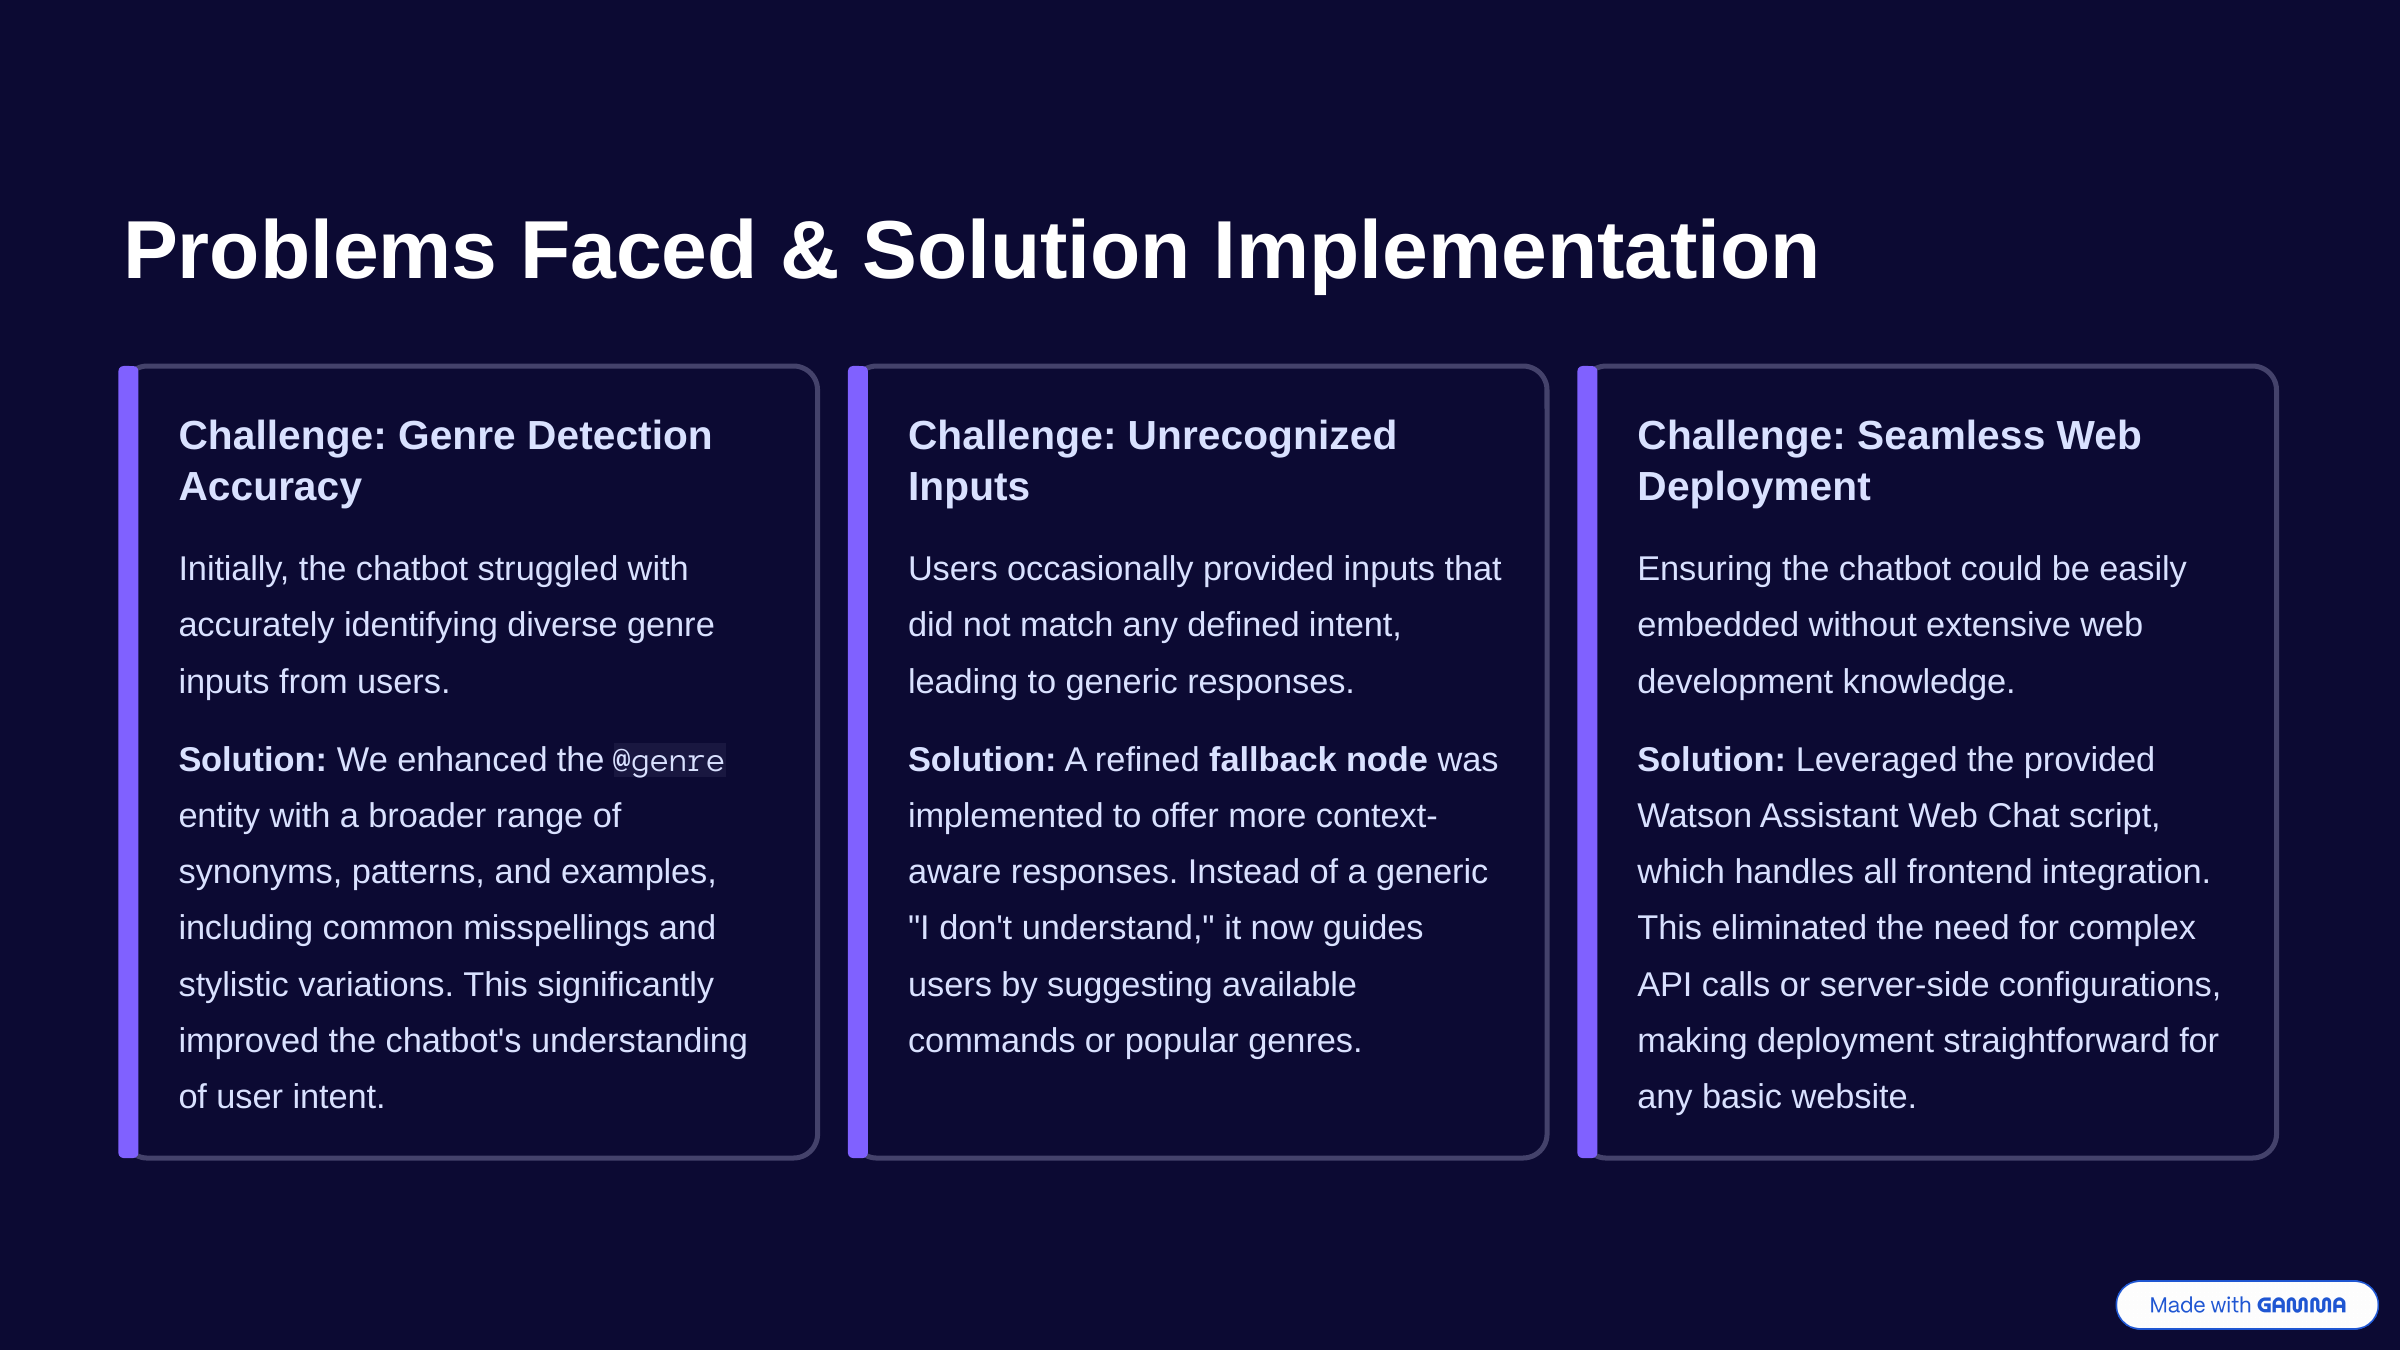

Problems Faced & Solution Implementation

Challenge: Genre Detection Accuracy
Challenge: Unrecognized Inputs
Challenge: Seamless Web Deployment
Initially, the chatbot struggled with accurately identifying diverse genre inputs from users.
Users occasionally provided inputs that did not match any defined intent, leading to generic responses.
Ensuring the chatbot could be easily embedded without extensive web development knowledge.
Solution: We enhanced the @genre entity with a broader range of synonyms, patterns, and examples, including common misspellings and stylistic variations. This significantly improved the chatbot's understanding of user intent.
Solution: A refined fallback node was implemented to offer more context-aware responses. Instead of a generic "I don't understand," it now guides users by suggesting available commands or popular genres.
Solution: Leveraged the provided Watson Assistant Web Chat script, which handles all frontend integration. This eliminated the need for complex API calls or server-side configurations, making deployment straightforward for any basic website.